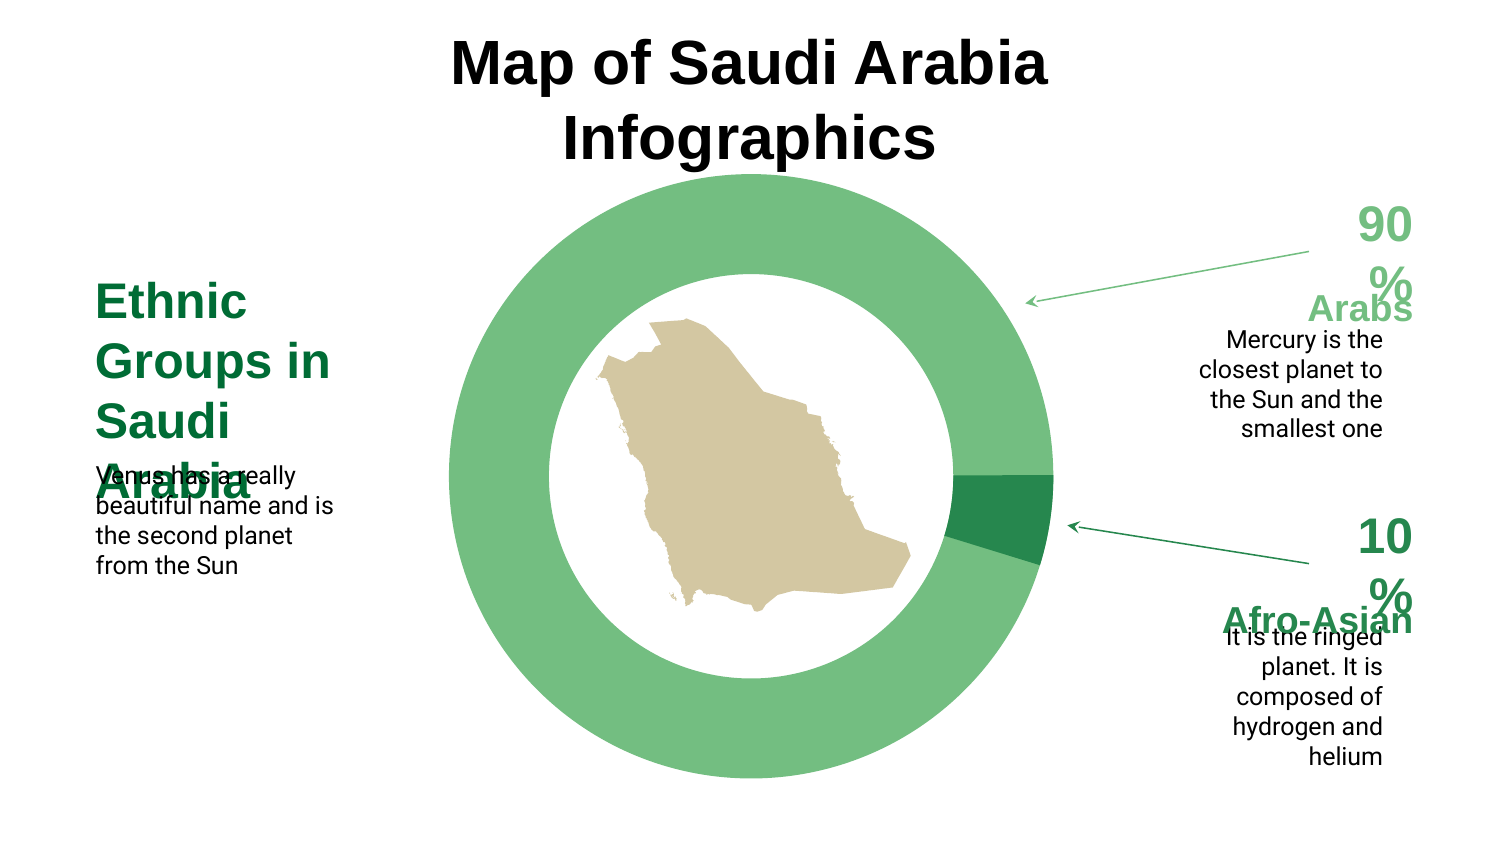

# Map of Saudi Arabia Infographics

90%
Arabs

Ethnic Groups in Saudi Arabia
Mercury is the closest planet to the Sun and the smallest one
Venus has a really beautiful name and is the second planet from the Sun
10%
Afro-Asian
It is the ringed planet. It is composed of hydrogen and helium